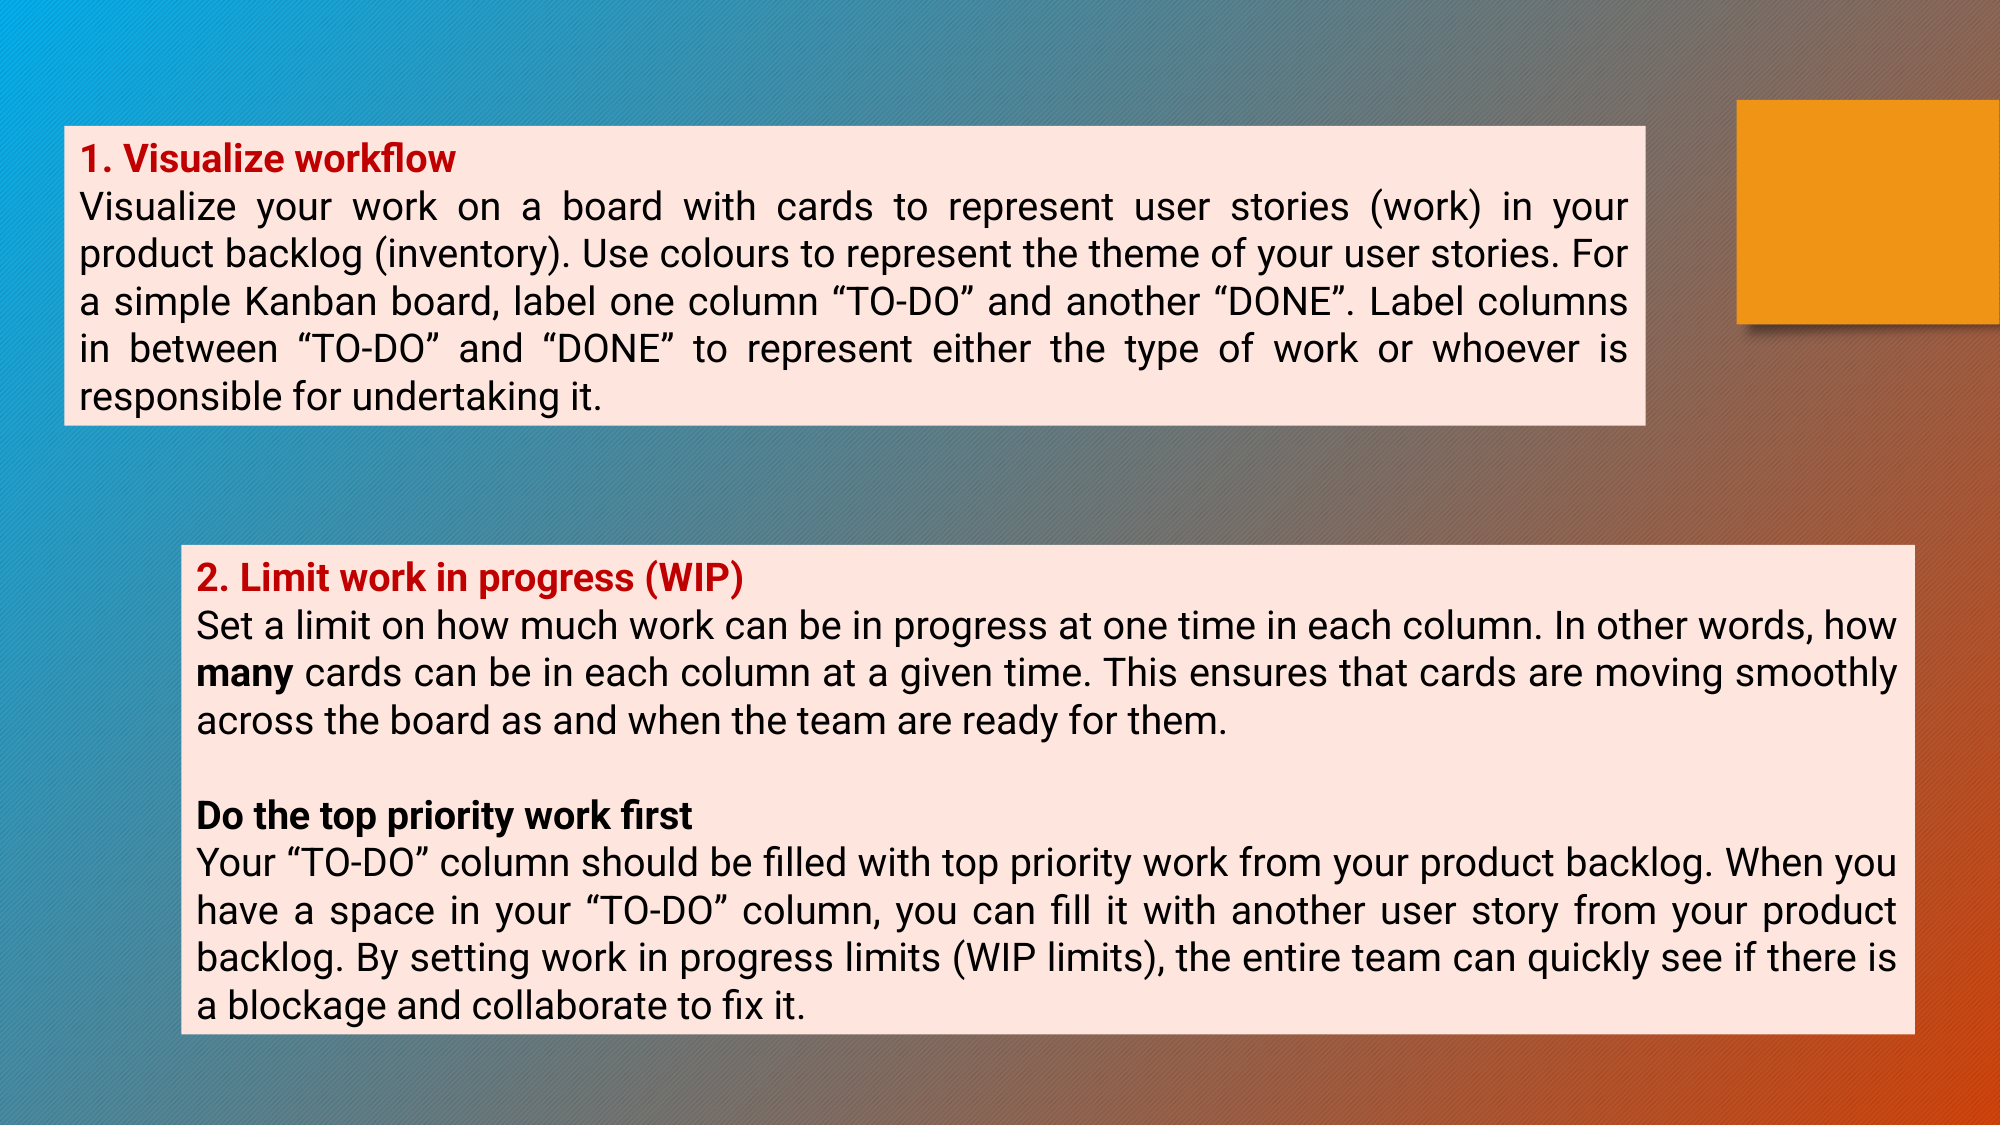

1. Visualize workflow
Visualize your work on a board with cards to represent user stories (work) in your product backlog (inventory). Use colours to represent the theme of your user stories. For a simple Kanban board, label one column “TO-DO” and another “DONE”. Label columns in between “TO-DO” and “DONE” to represent either the type of work or whoever is responsible for undertaking it.
2. Limit work in progress (WIP)
Set a limit on how much work can be in progress at one time in each column. In other words, how many cards can be in each column at a given time. This ensures that cards are moving smoothly across the board as and when the team are ready for them.

Do the top priority work first
Your “TO-DO” column should be filled with top priority work from your product backlog. When you have a space in your “TO-DO” column, you can fill it with another user story from your product backlog. By setting work in progress limits (WIP limits), the entire team can quickly see if there is a blockage and collaborate to fix it.